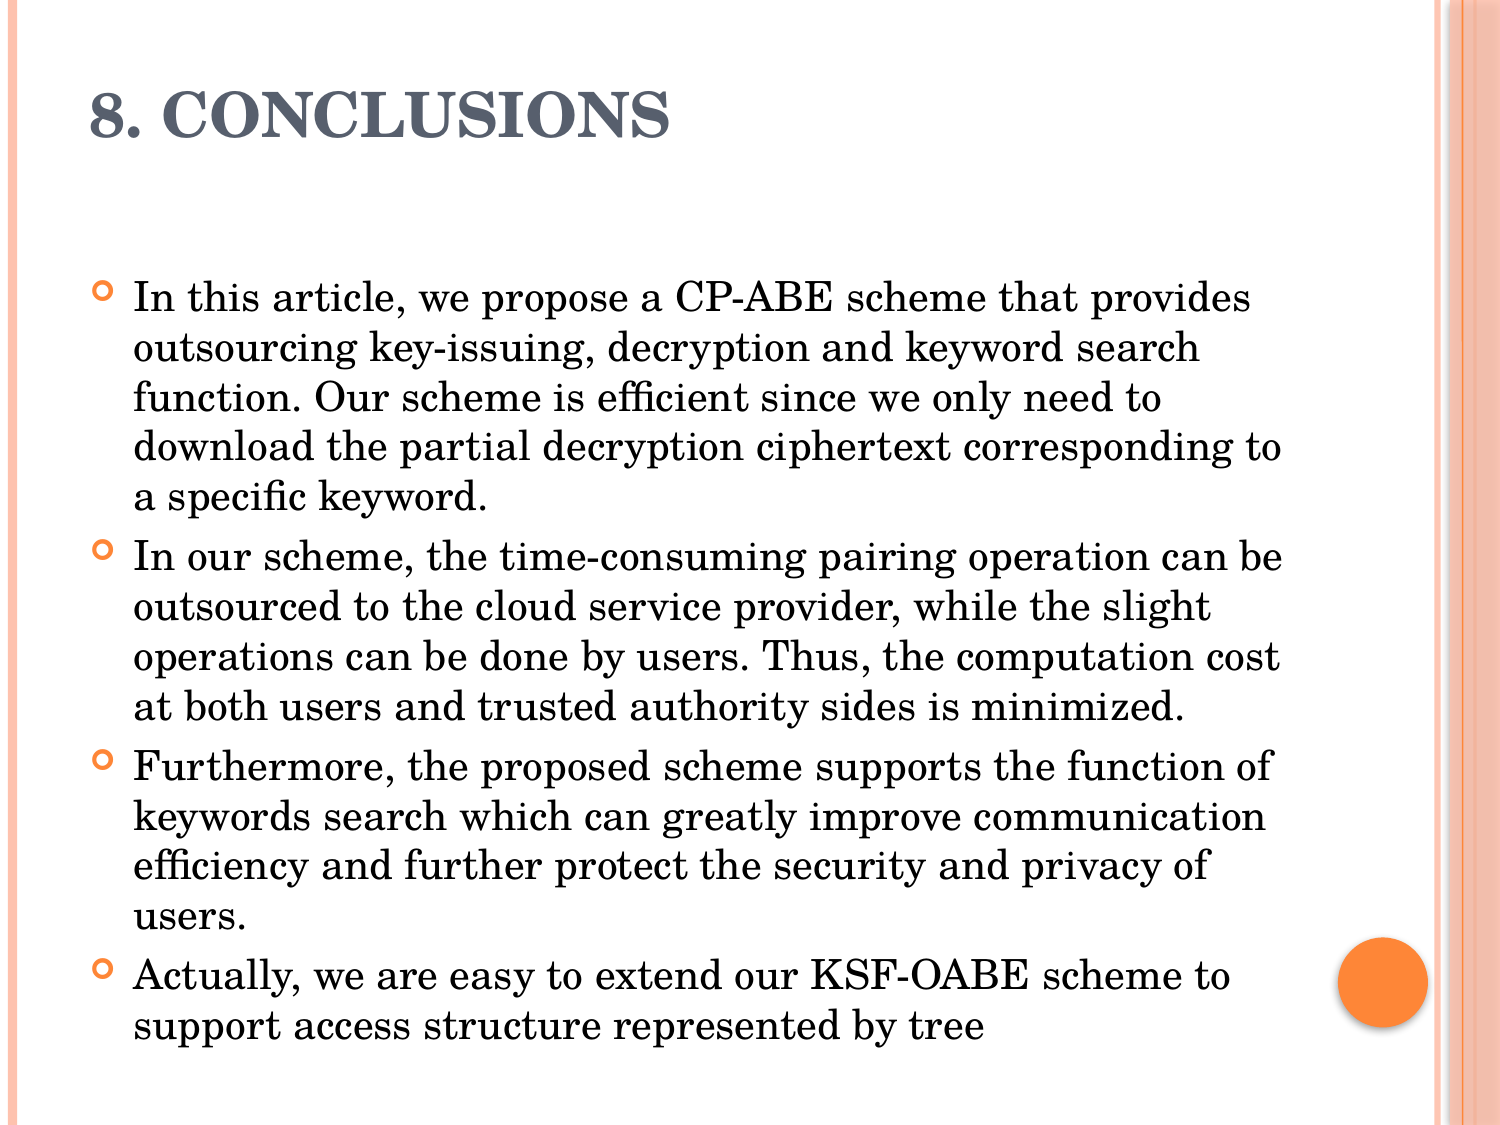

# 8. CONCLUSIONS
In this article, we propose a CP-ABE scheme that provides outsourcing key-issuing, decryption and keyword search function. Our scheme is efficient since we only need to download the partial decryption ciphertext corresponding to a specific keyword.
In our scheme, the time-consuming pairing operation can be outsourced to the cloud service provider, while the slight operations can be done by users. Thus, the computation cost at both users and trusted authority sides is minimized.
Furthermore, the proposed scheme supports the function of keywords search which can greatly improve communication efficiency and further protect the security and privacy of users.
Actually, we are easy to extend our KSF-OABE scheme to support access structure represented by tree